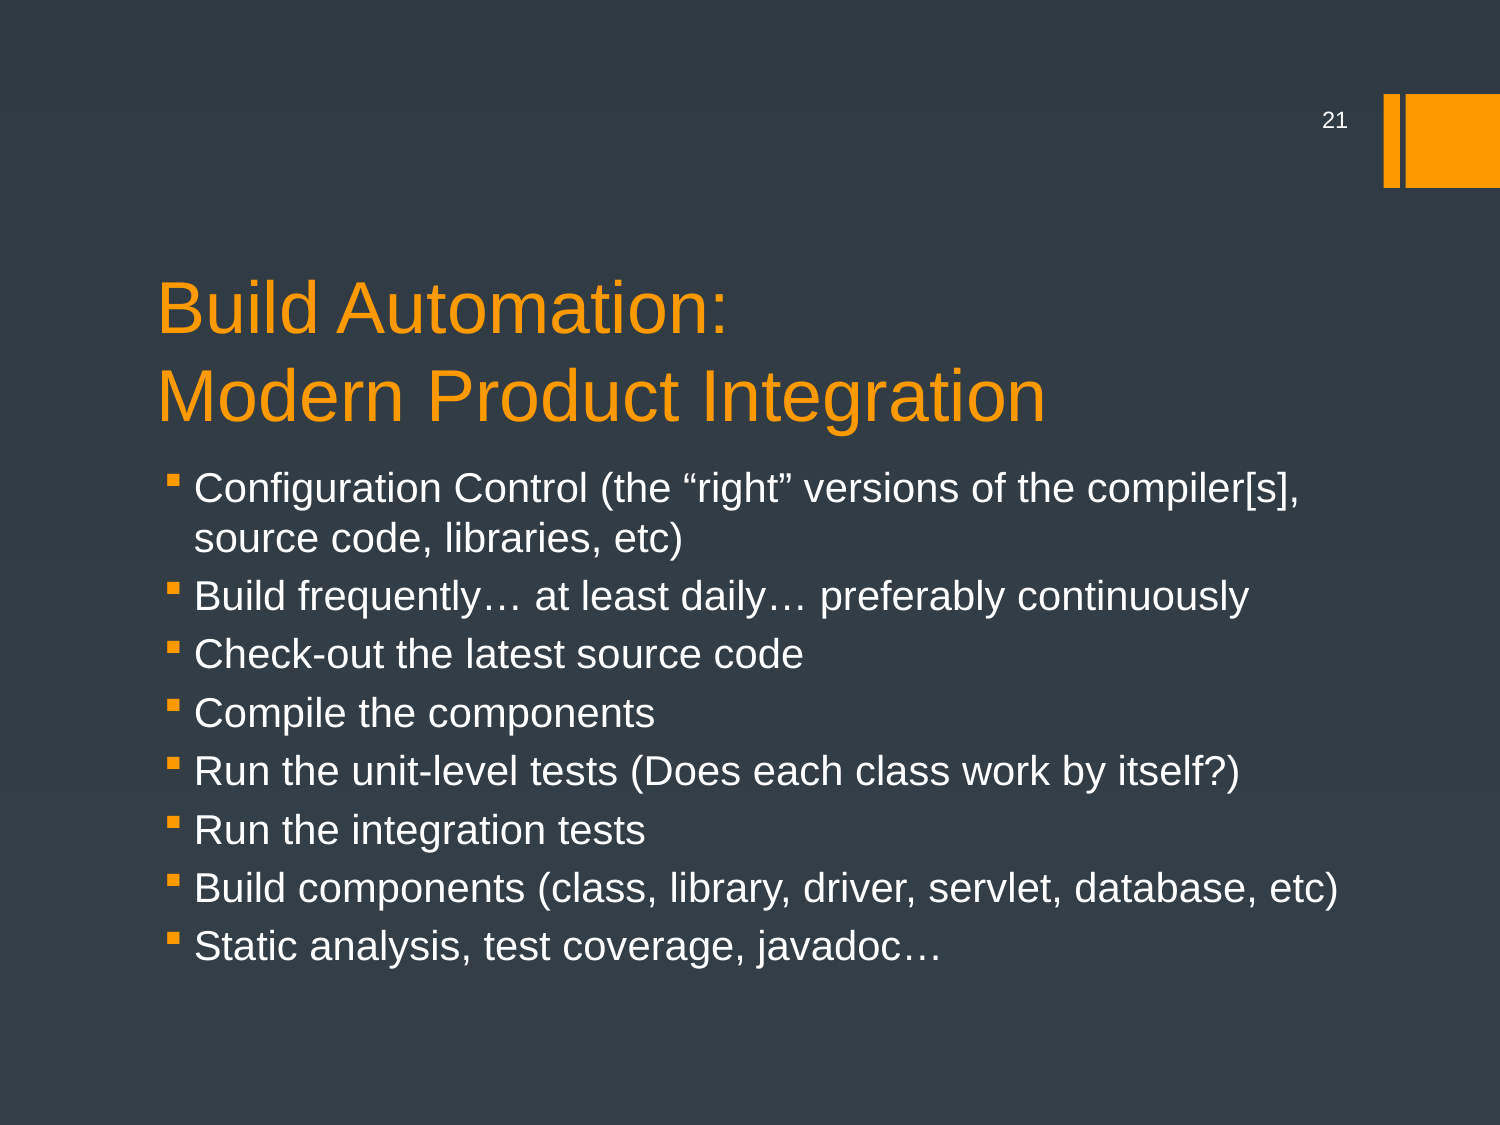

21
# Build Automation:
Modern Product Integration
Configuration Control (the “right” versions of the compiler[s], source code, libraries, etc)
Build frequently… at least daily… preferably continuously
Check-out the latest source code
Compile the components
Run the unit-level tests (Does each class work by itself?)
Run the integration tests
Build components (class, library, driver, servlet, database, etc)
Static analysis, test coverage, javadoc…